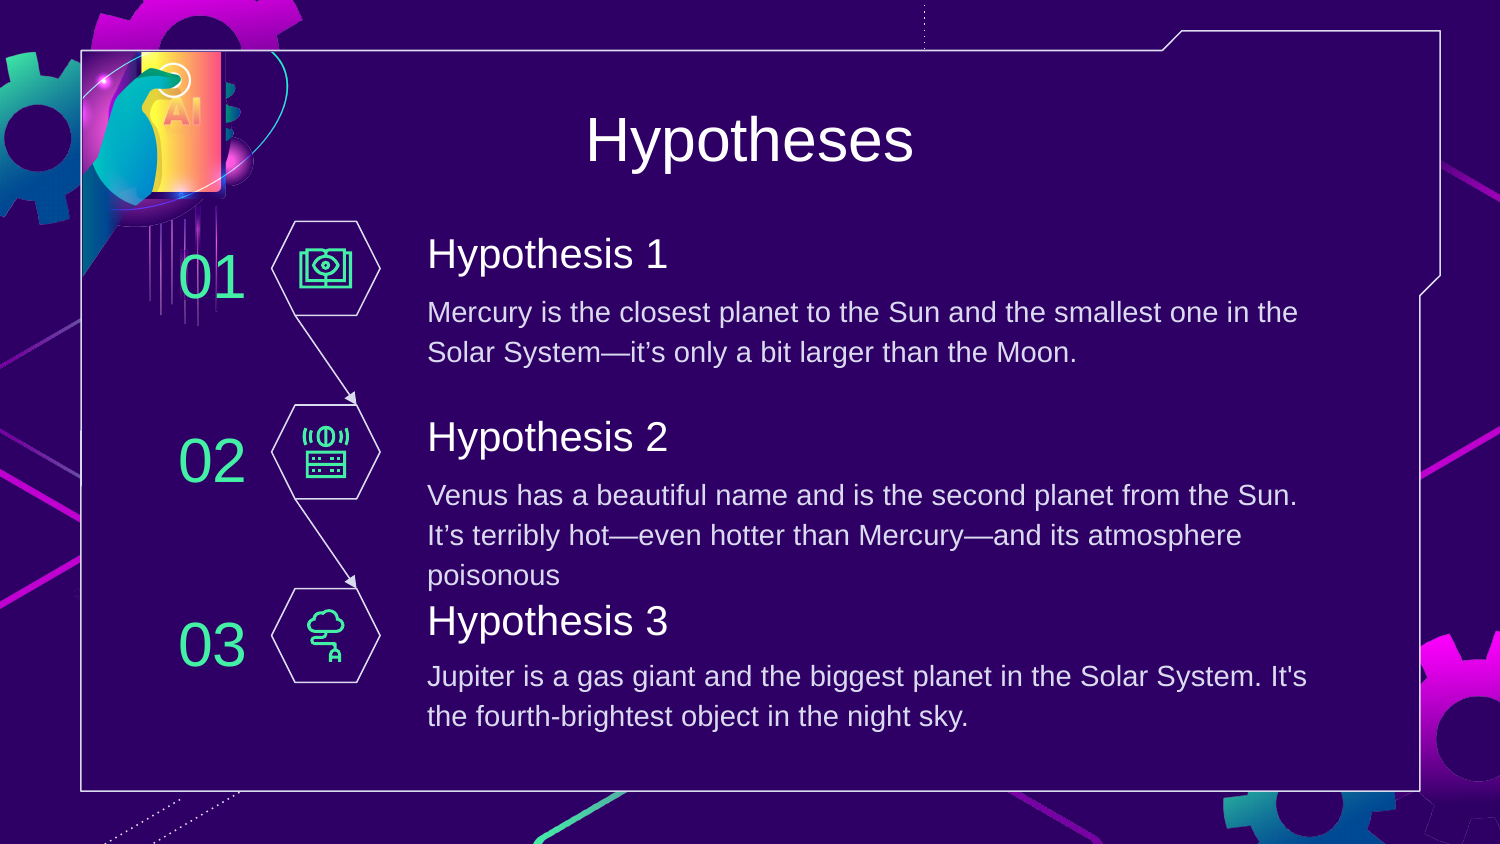

# Hypotheses
01

Hypothesis 1

Mercury is the closest planet to the Sun and the smallest one in the Solar System—it’s only a bit larger than the Moon.
02

Hypothesis 2

Venus has a beautiful name and is the second planet from the Sun. It’s terribly hot—even hotter than Mercury—and its atmosphere poisonous
03

Hypothesis 3

Jupiter is a gas giant and the biggest planet in the Solar System. It's the fourth-brightest object in the night sky.